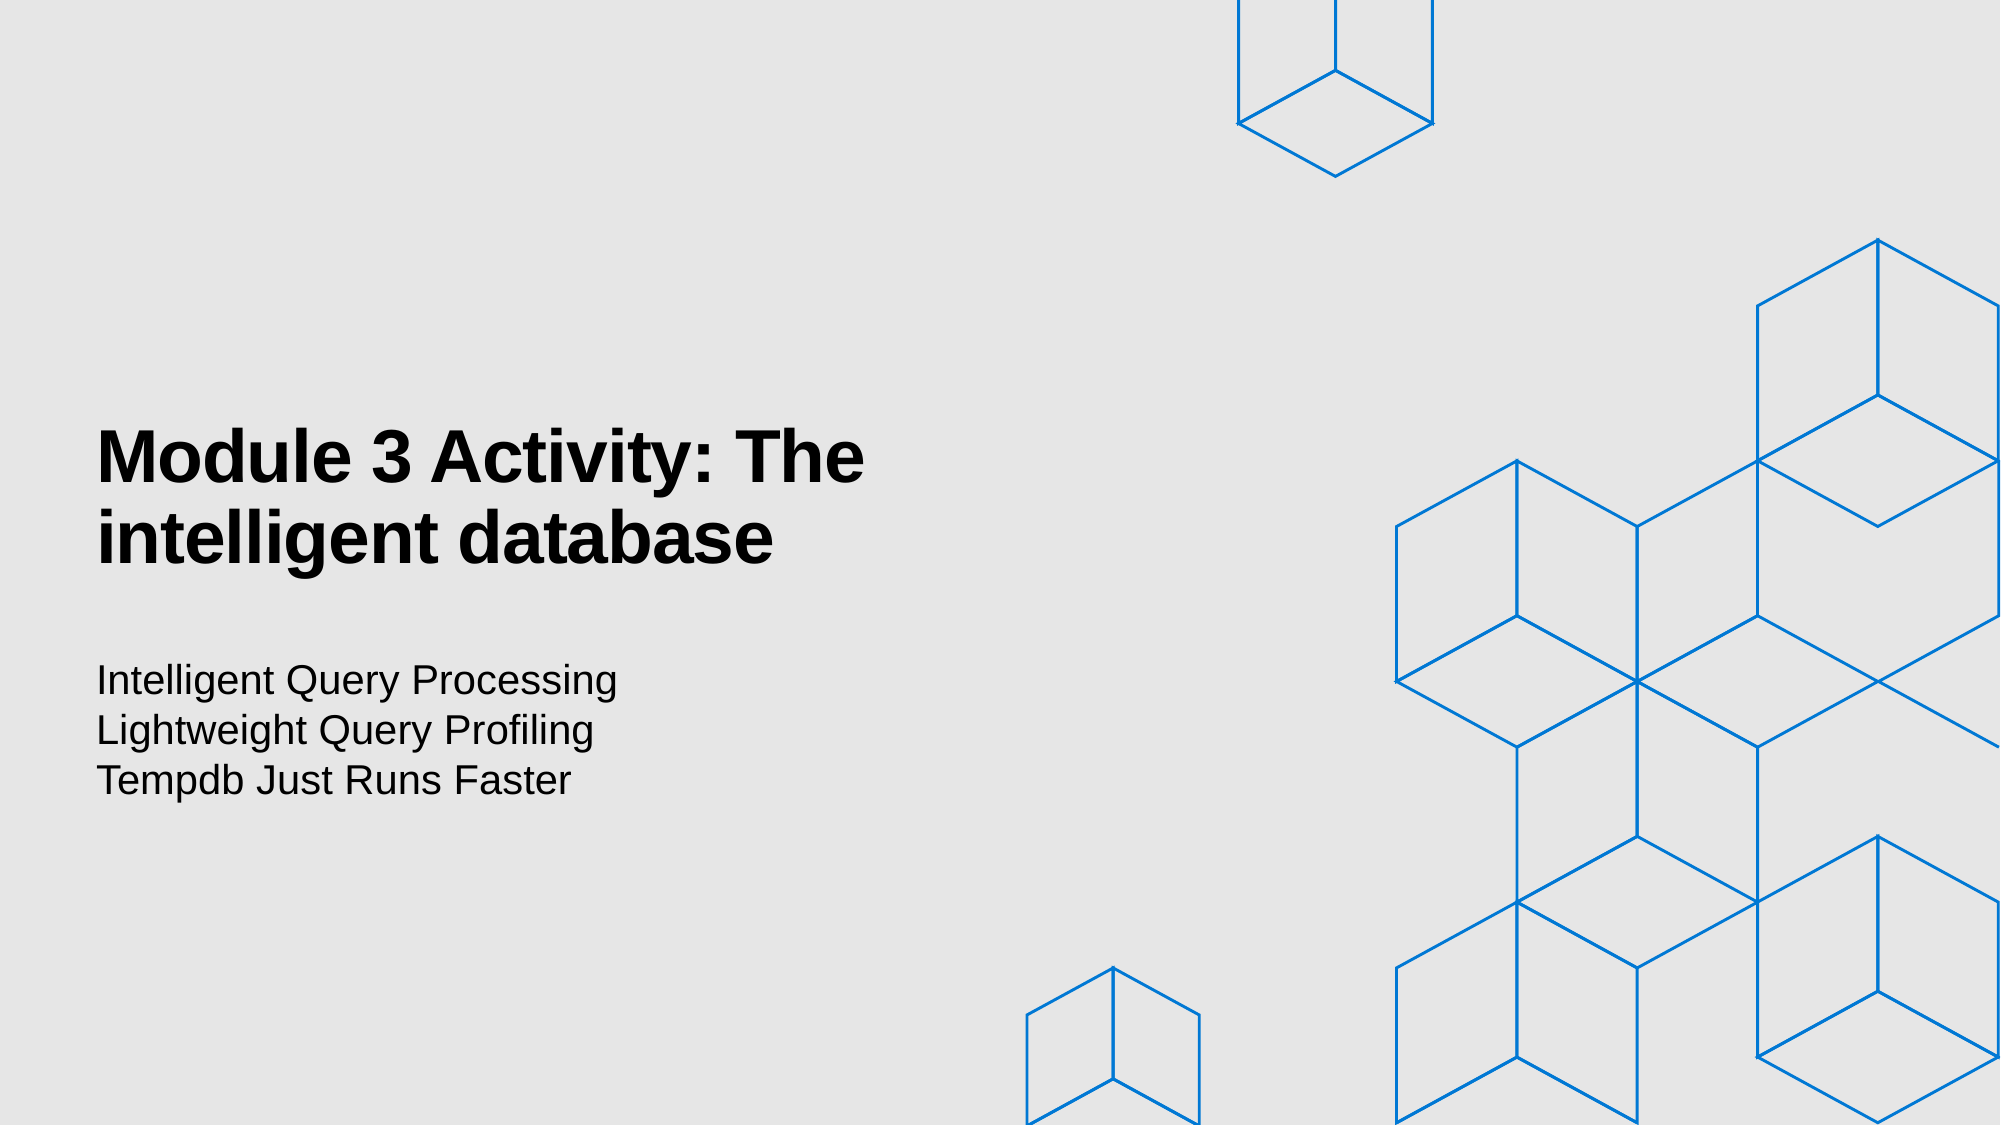

# Module 3 Activity: The intelligent database
Intelligent Query Processing
Lightweight Query Profiling
Tempdb Just Runs Faster